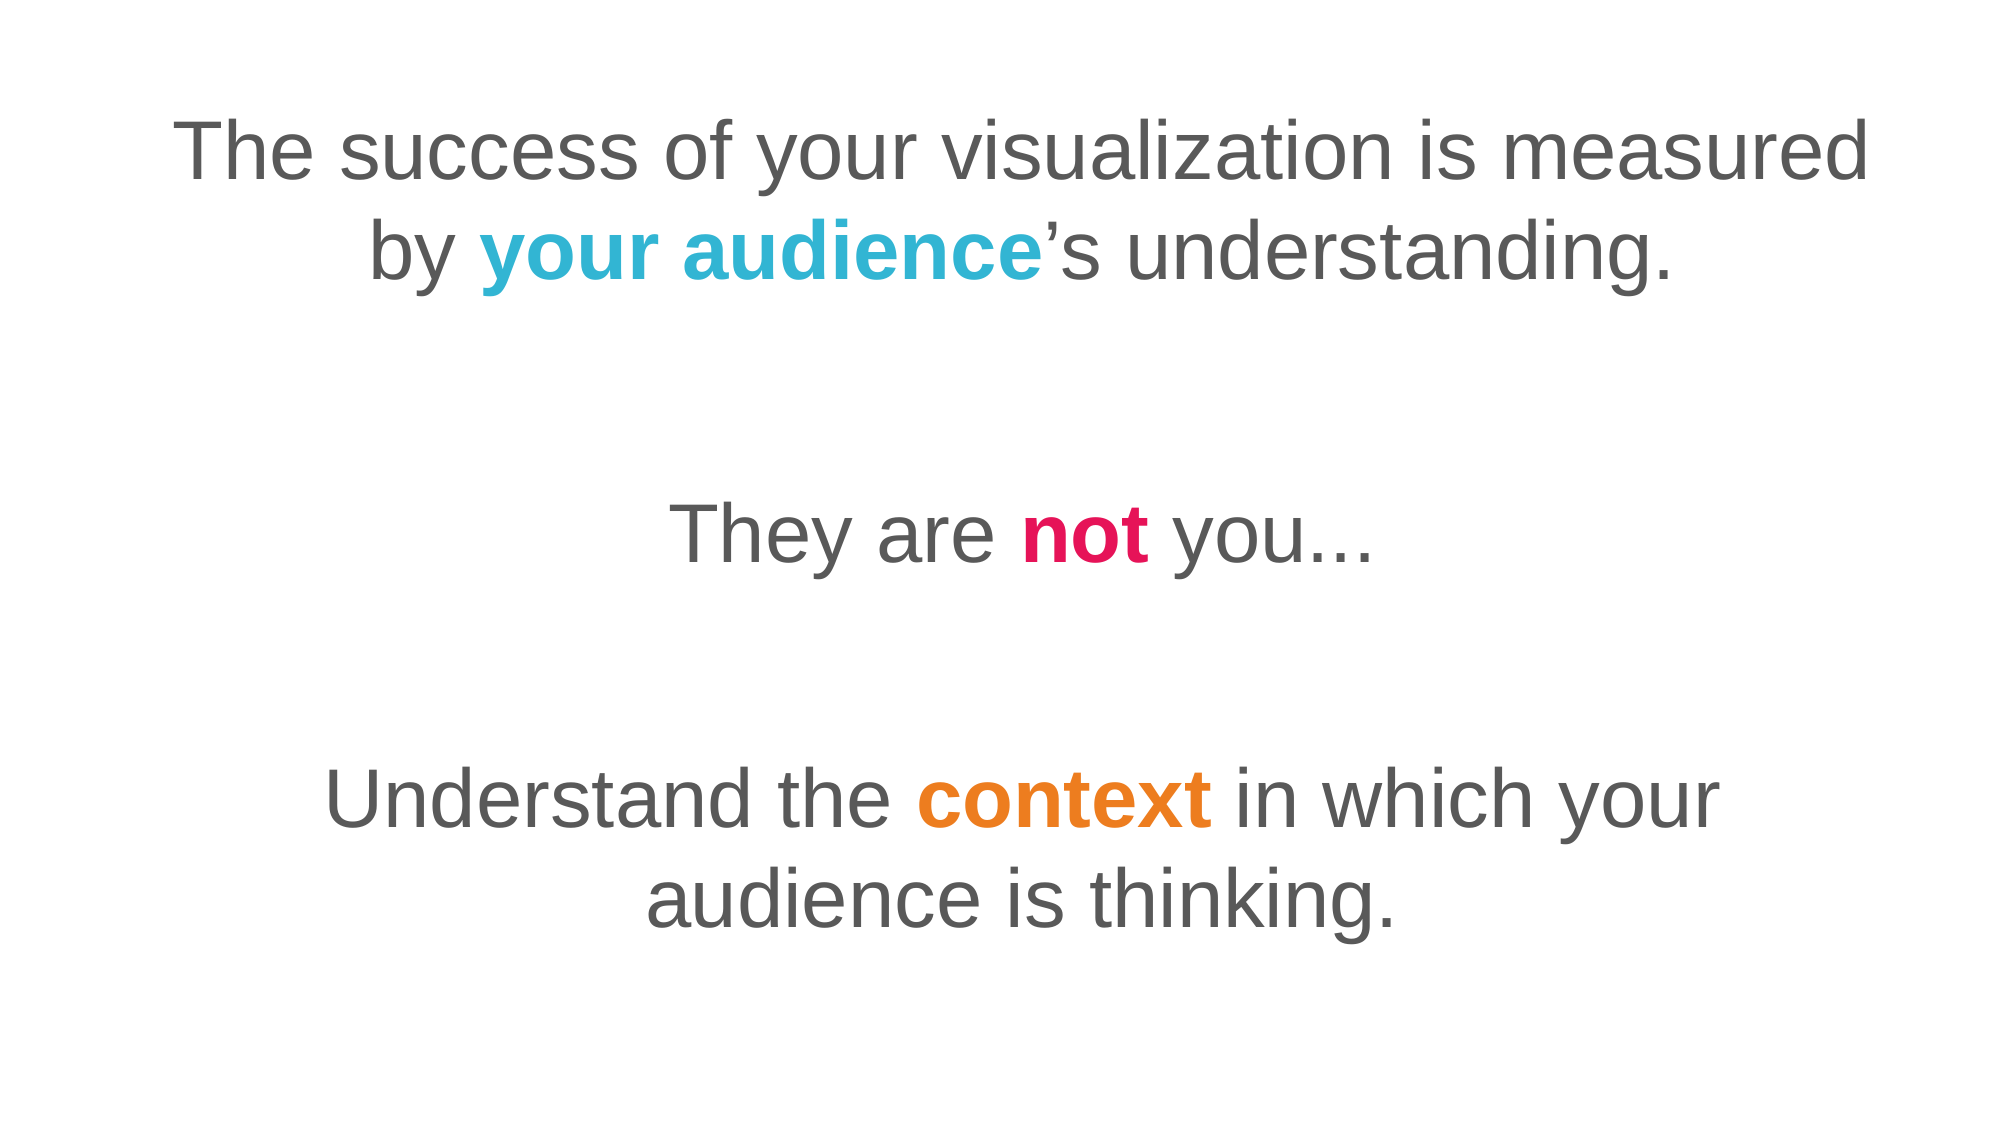

The success of your visualization is measured by your audience’s understanding.
They are not you...
Understand the context in which your audience is thinking.